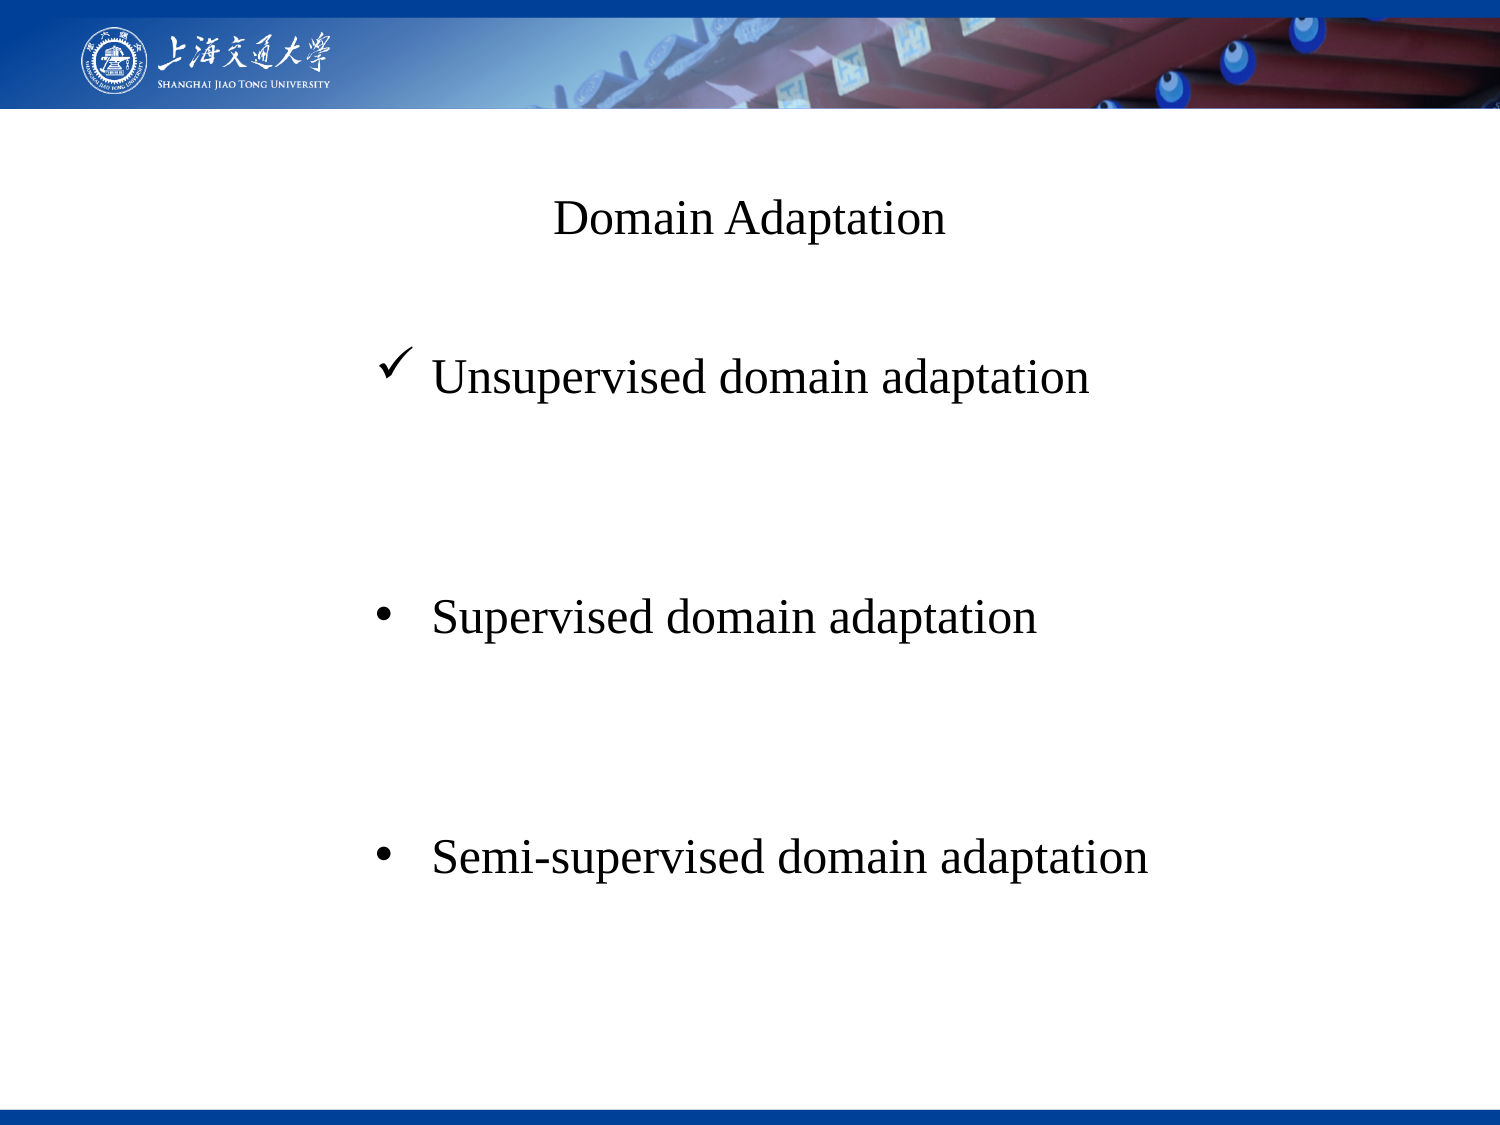

Domain Adaptation
Unsupervised domain adaptation

Supervised domain adaptation

Semi-supervised domain adaptation